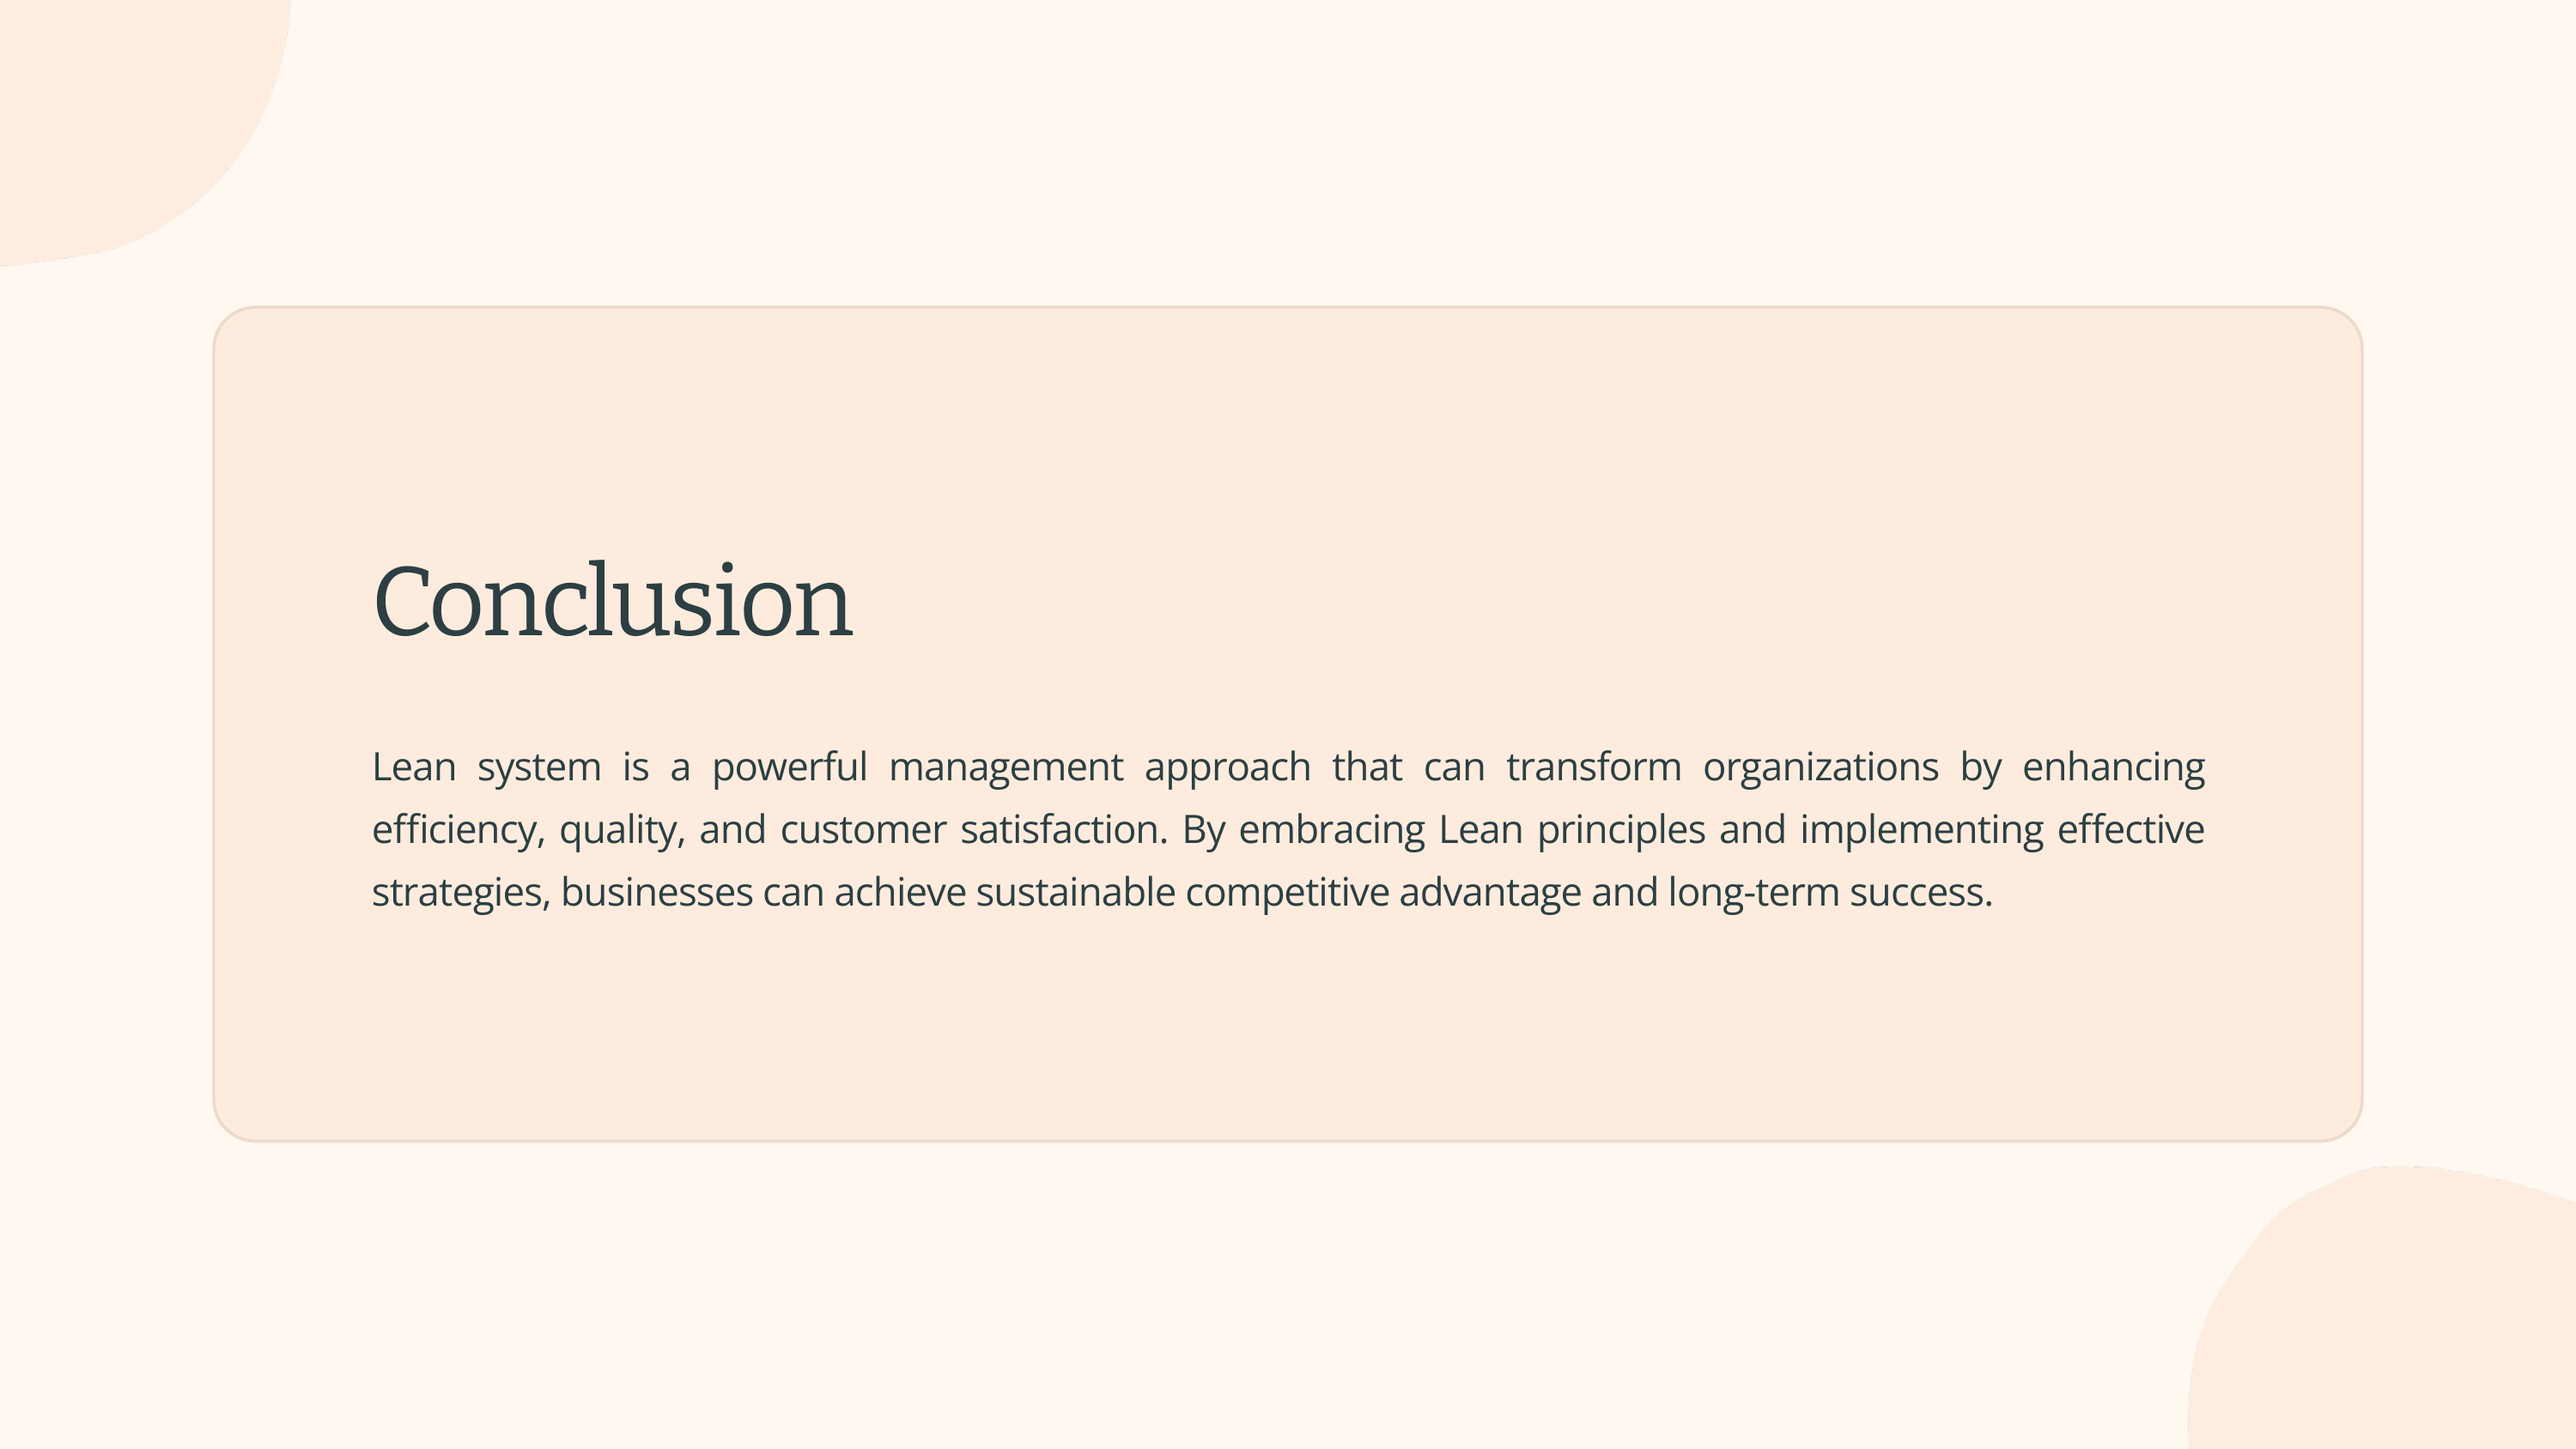

Conclusion
Lean system is a powerful management approach that can transform organizations by enhancing efficiency, quality, and customer satisfaction. By embracing Lean principles and implementing effective strategies, businesses can achieve sustainable competitive advantage and long-term success.